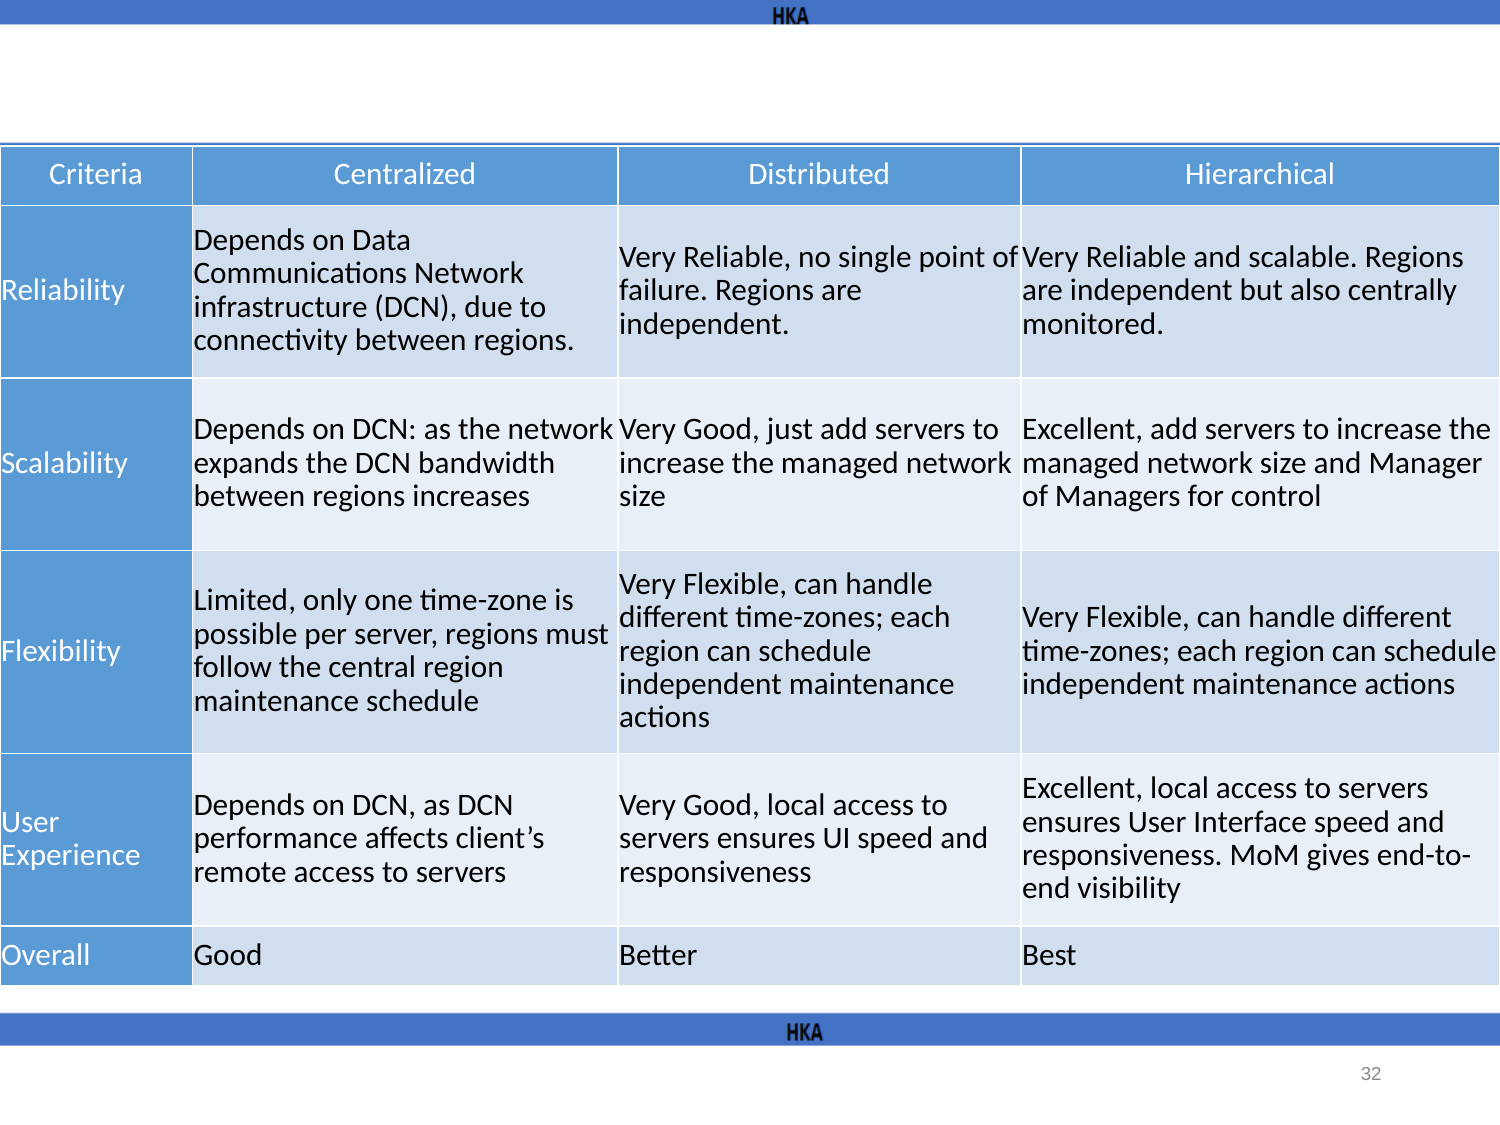

#
| Criteria | Centralized | Distributed | Hierarchical |
| --- | --- | --- | --- |
| Reliability | Depends on Data Communications Network infrastructure (DCN), due to connectivity between regions. | Very Reliable, no single point of failure. Regions are independent. | Very Reliable and scalable. Regions are independent but also centrally monitored. |
| Scalability | Depends on DCN: as the network expands the DCN bandwidth between regions increases | Very Good, just add servers to increase the managed network size | Excellent, add servers to increase the managed network size and Manager of Managers for control |
| Flexibility | Limited, only one time-zone is possible per server, regions must follow the central region maintenance schedule | Very Flexible, can handle different time-zones; each region can schedule independent maintenance actions | Very Flexible, can handle different time-zones; each region can schedule independent maintenance actions |
| User Experience | Depends on DCN, as DCN performance affects client’s remote access to servers | Very Good, local access to servers ensures UI speed and responsiveness | Excellent, local access to servers ensures User Interface speed and responsiveness. MoM gives end-to-end visibility |
| Overall | Good | Better | Best |
32